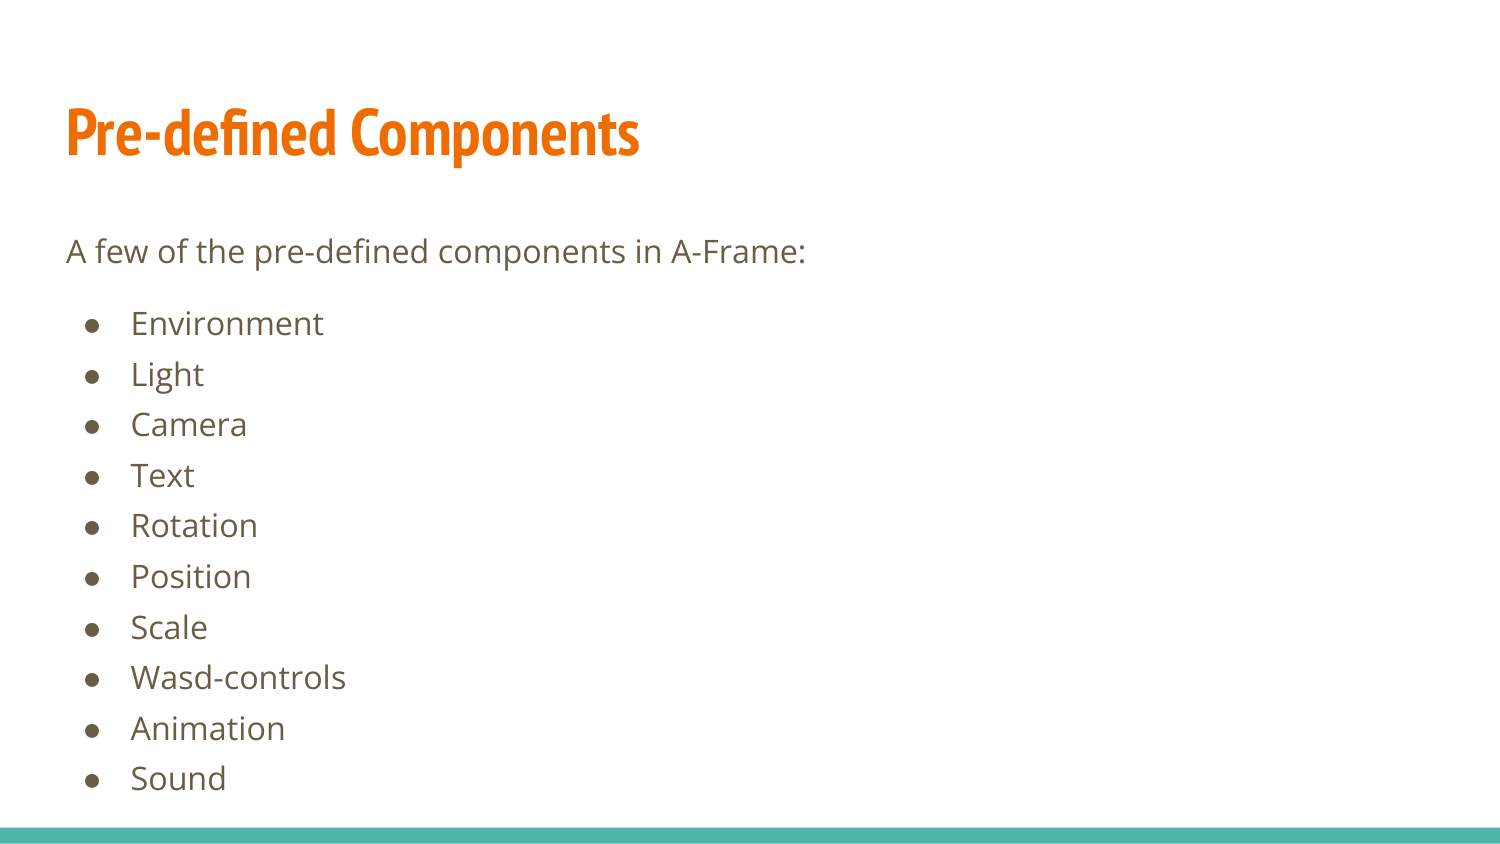

# Pre-defined Components
A few of the pre-defined components in A-Frame:
Environment
Light
Camera
Text
Rotation
Position
Scale
Wasd-controls
Animation
Sound